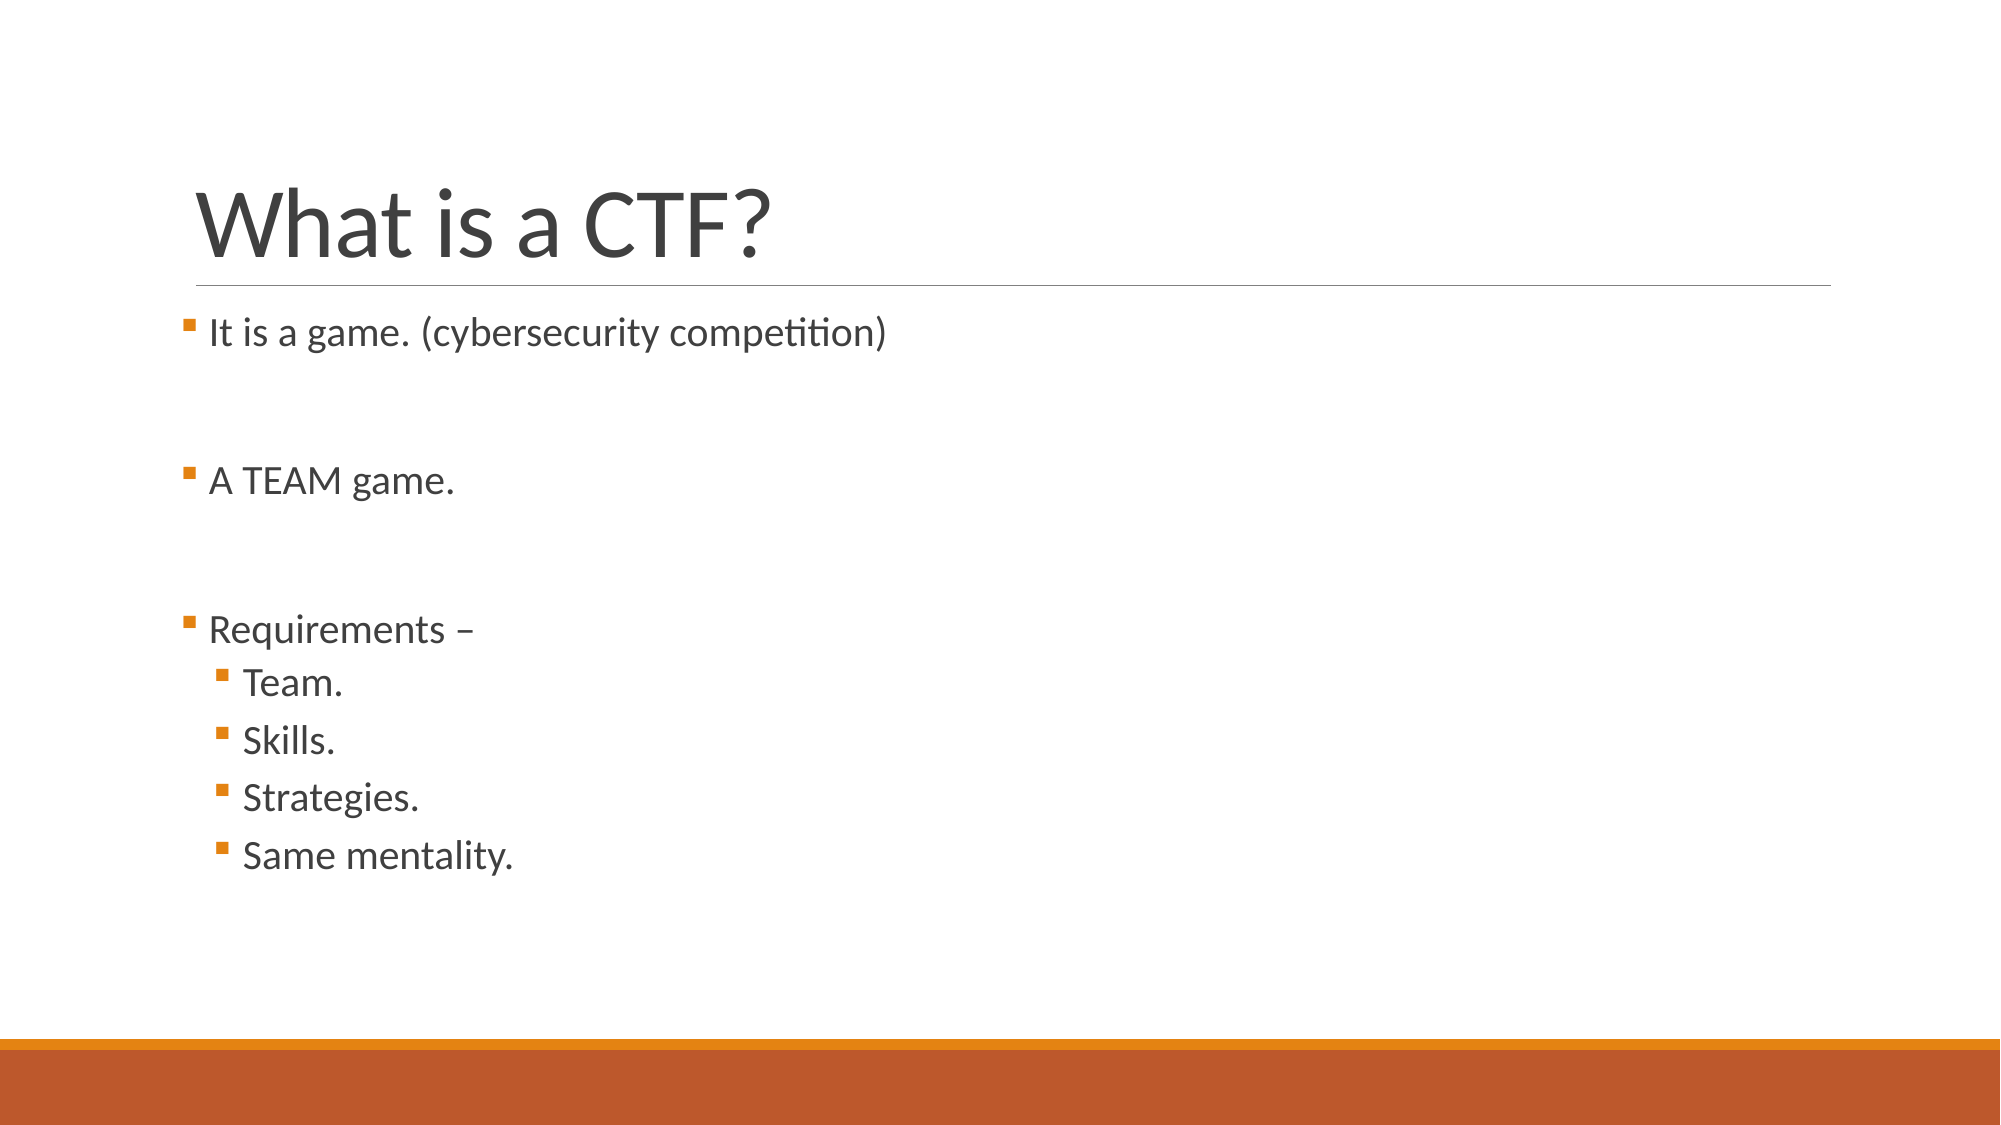

# What is a CTF?
 It is a game. (cybersecurity competition)

 A TEAM game.

 Requirements –
Team.
Skills.
Strategies.
Same mentality.